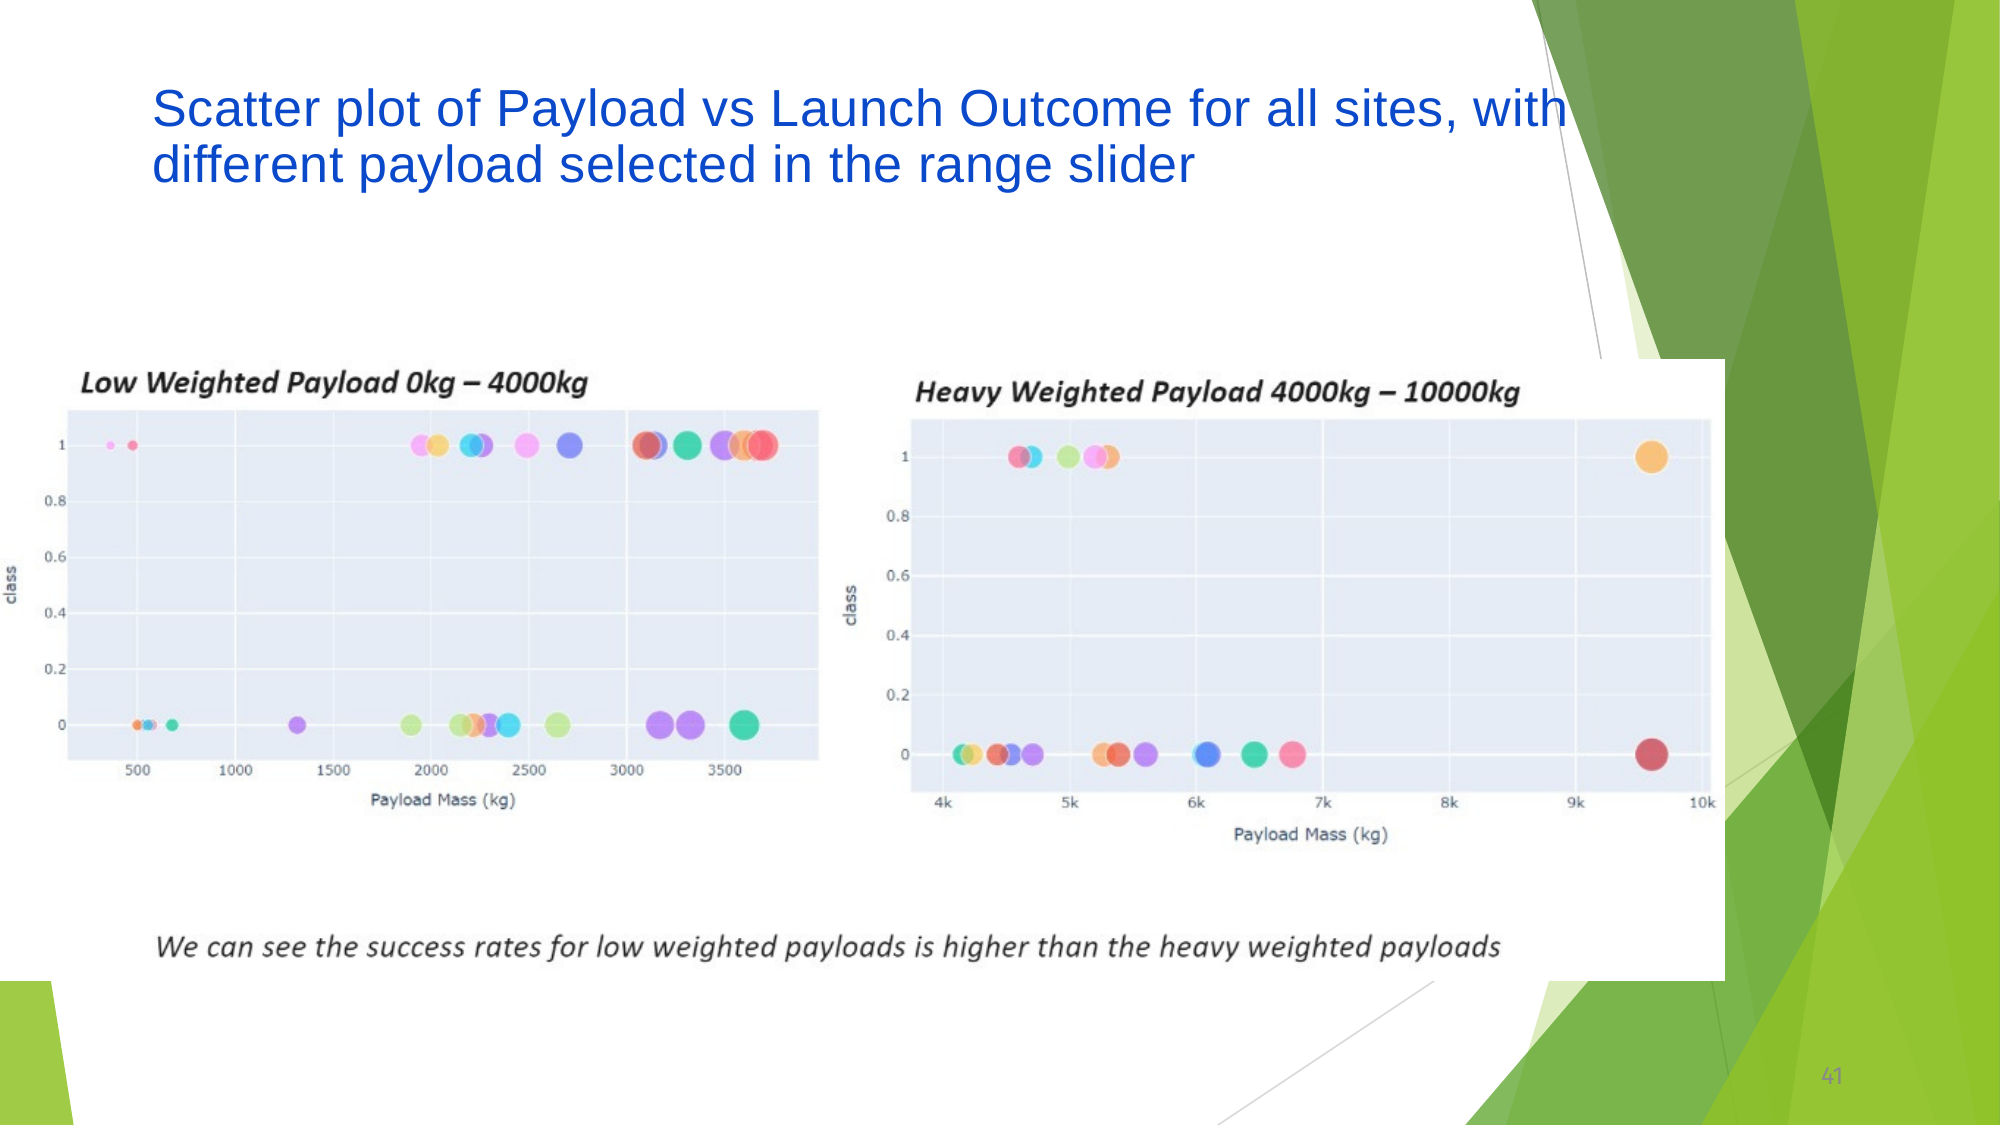

Scatter plot of Payload vs Launch Outcome for all sites, with different payload selected in the range slider

41